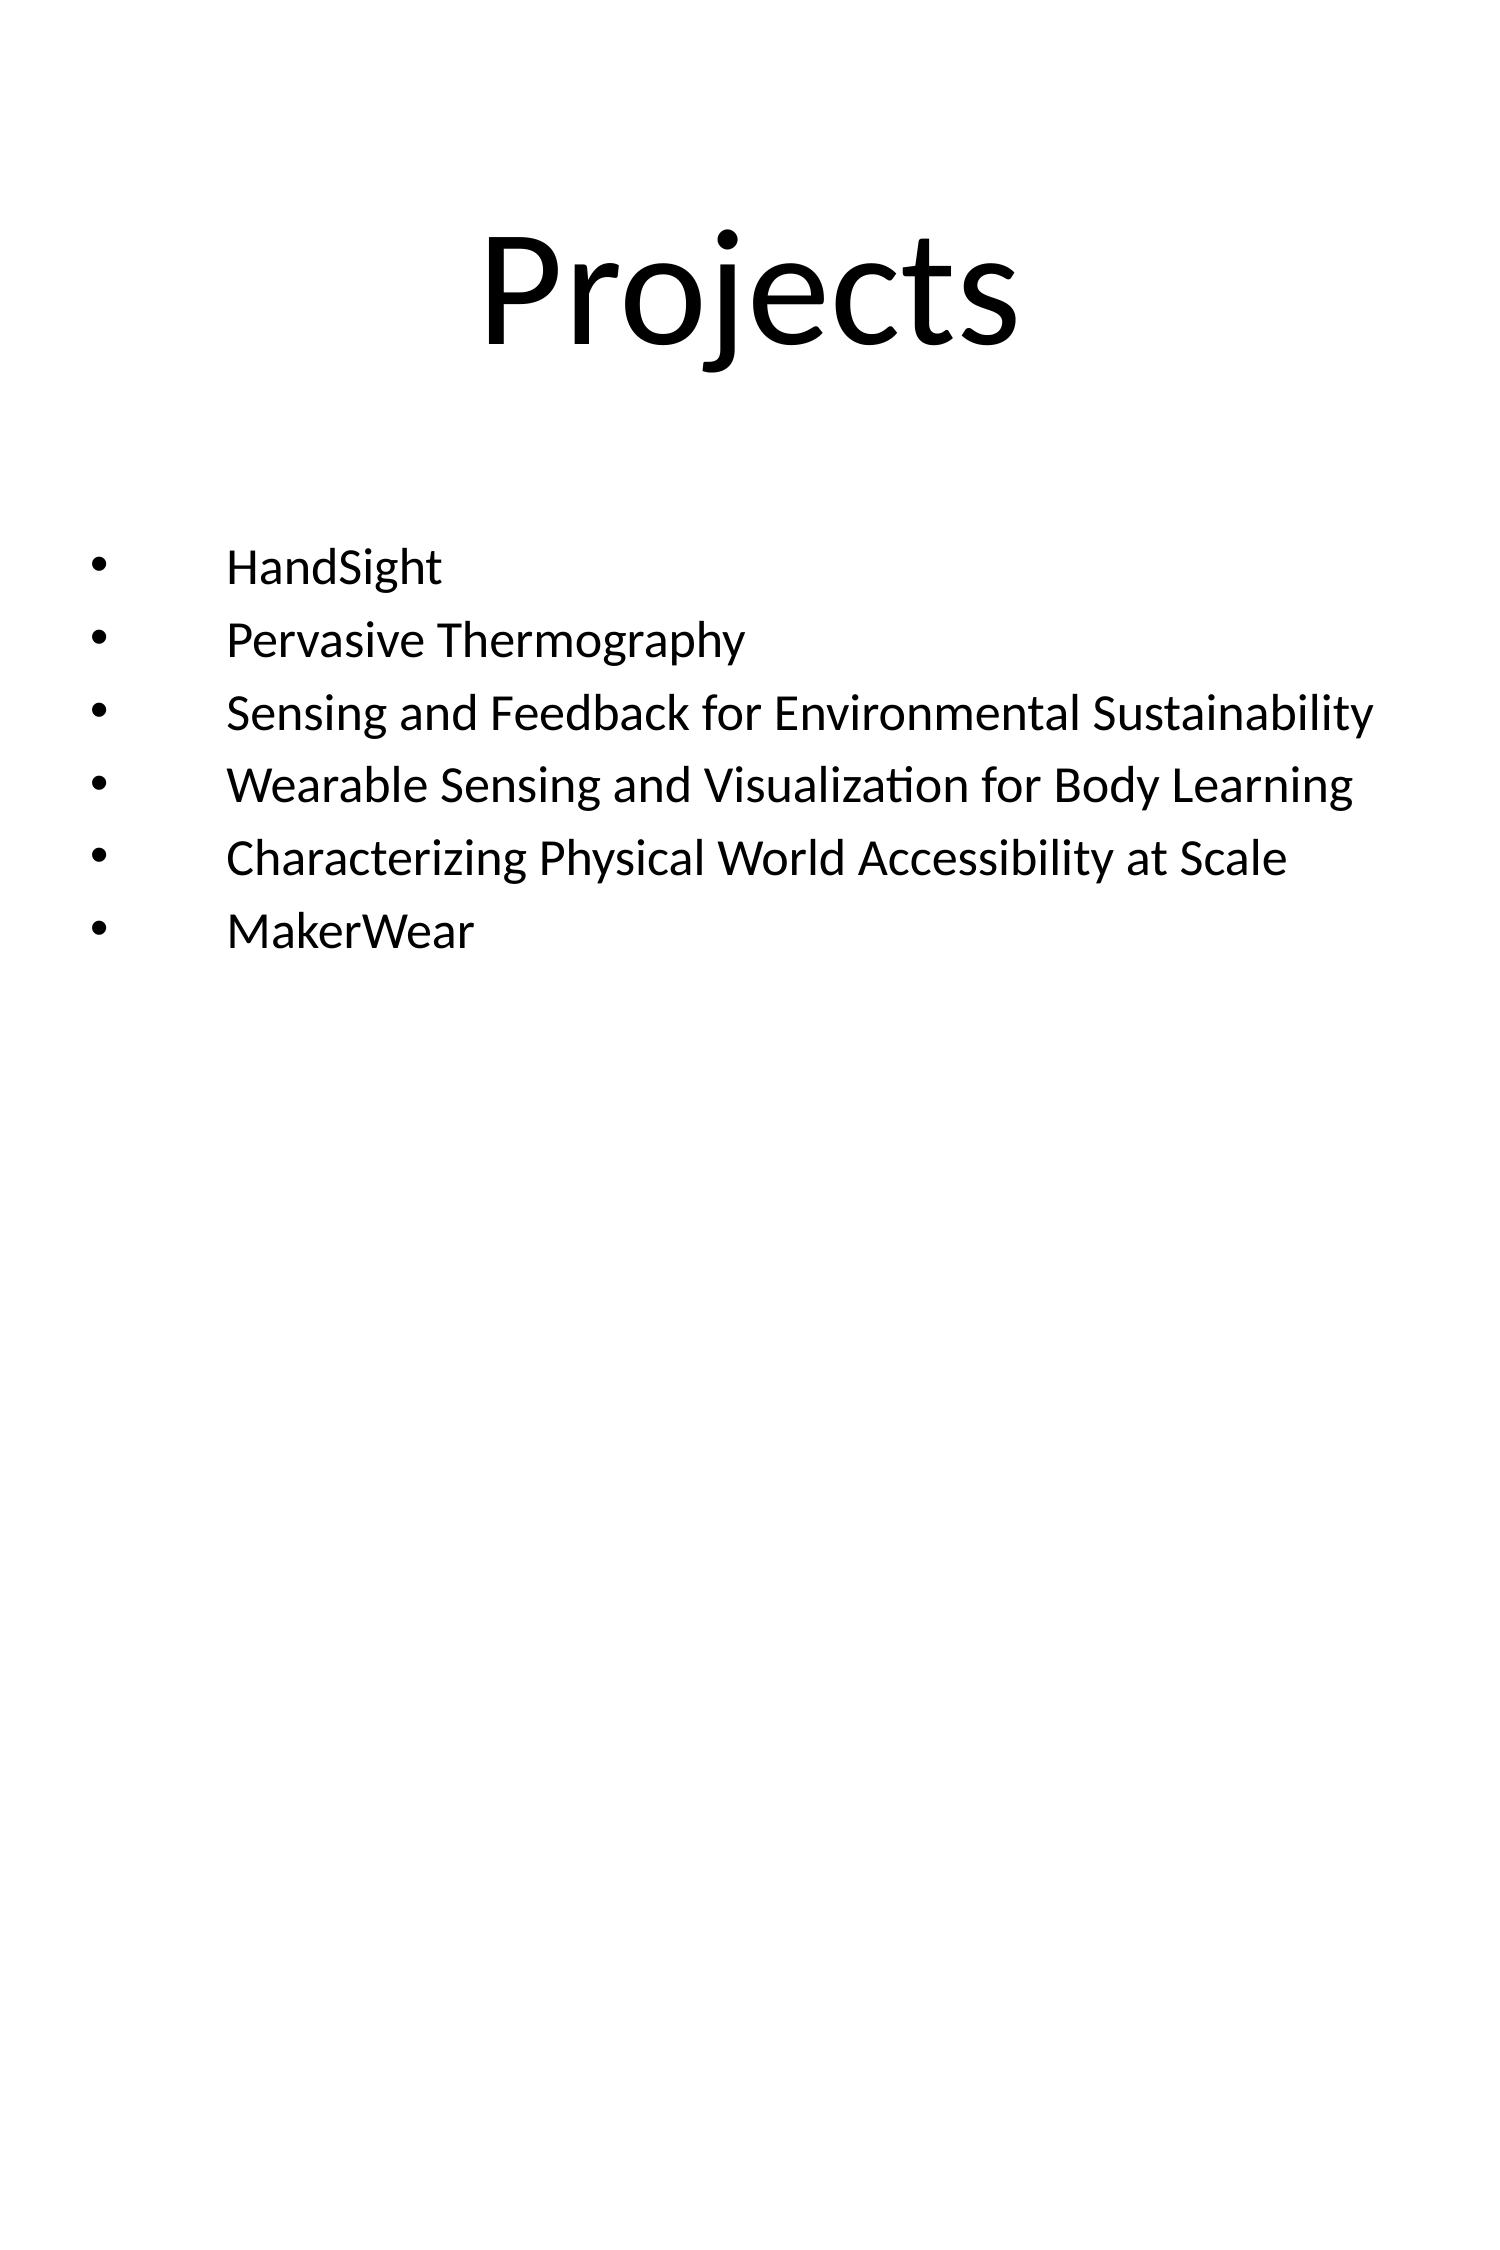

# Projects
HandSight
Pervasive Thermography
Sensing and Feedback for Environmental Sustainability
Wearable Sensing and Visualization for Body Learning
Characterizing Physical World Accessibility at Scale
MakerWear